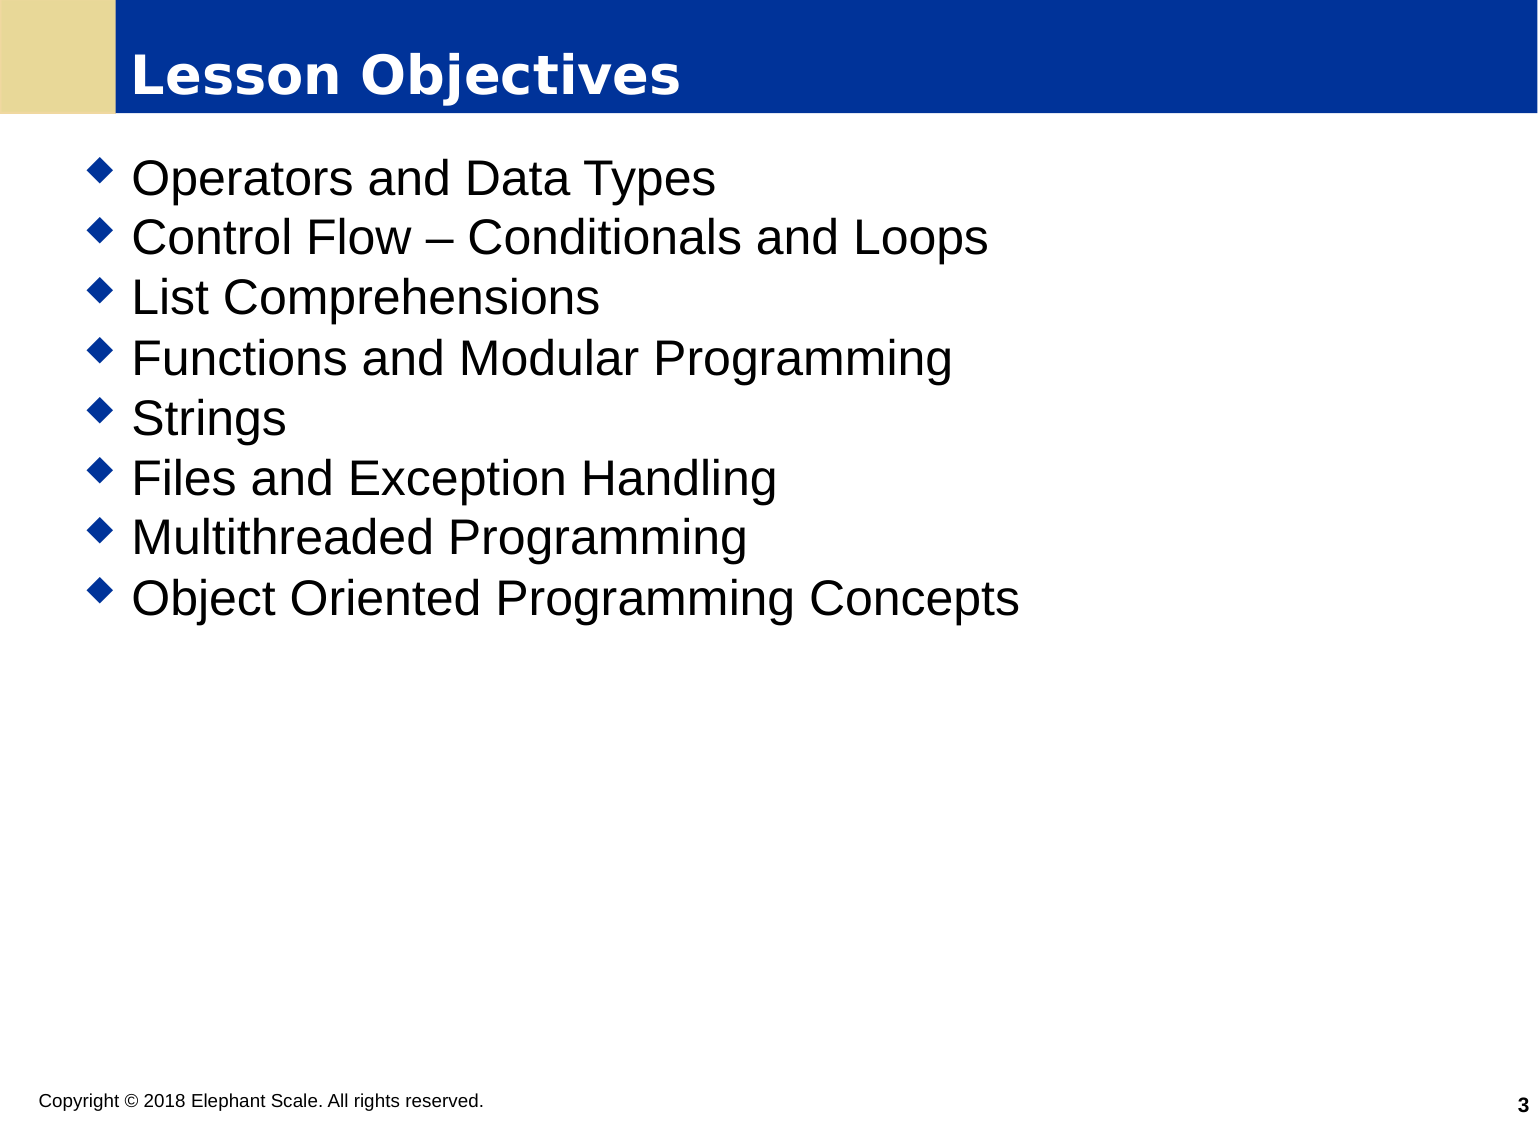

# Lesson Objectives
Operators and Data Types
Control Flow – Conditionals and Loops
List Comprehensions
Functions and Modular Programming
Strings
Files and Exception Handling
Multithreaded Programming
Object Oriented Programming Concepts
3
Copyright © 2018 Elephant Scale. All rights reserved.